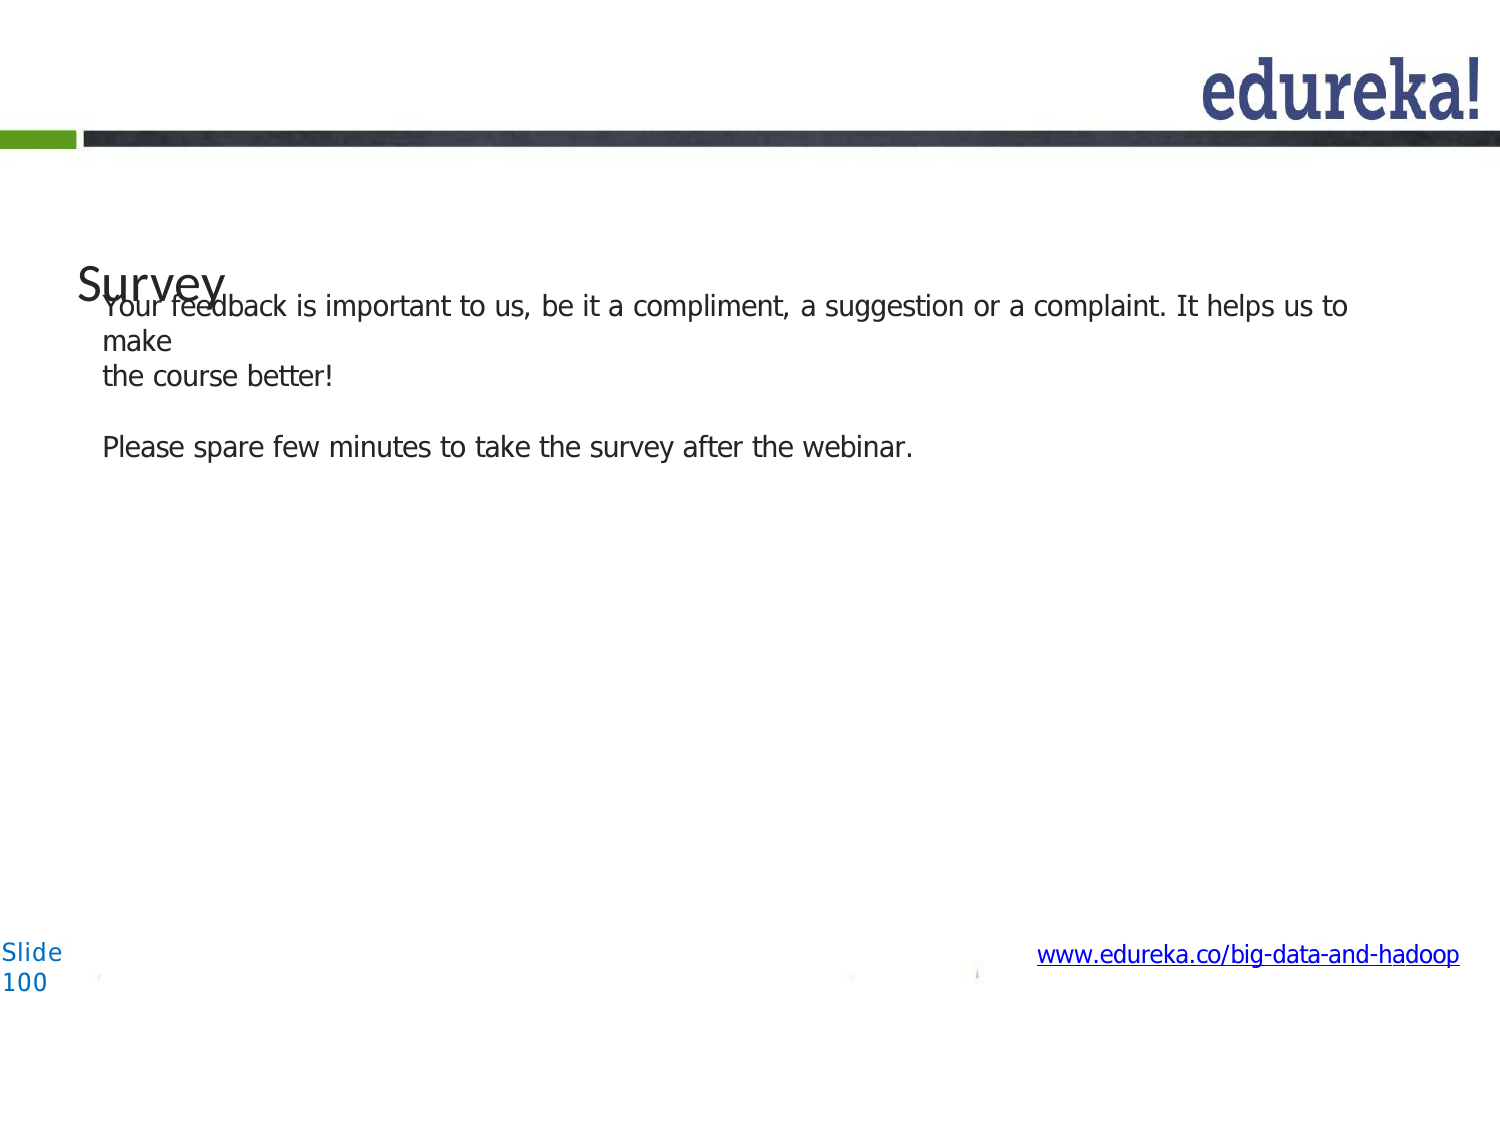

# Survey
Your feedback is important to us, be it a compliment, a suggestion or a complaint. It helps us to make
the course better!

Please spare few minutes to take the survey after the webinar.
Slide 100
www.edureka.co/big-data-and-hadoop